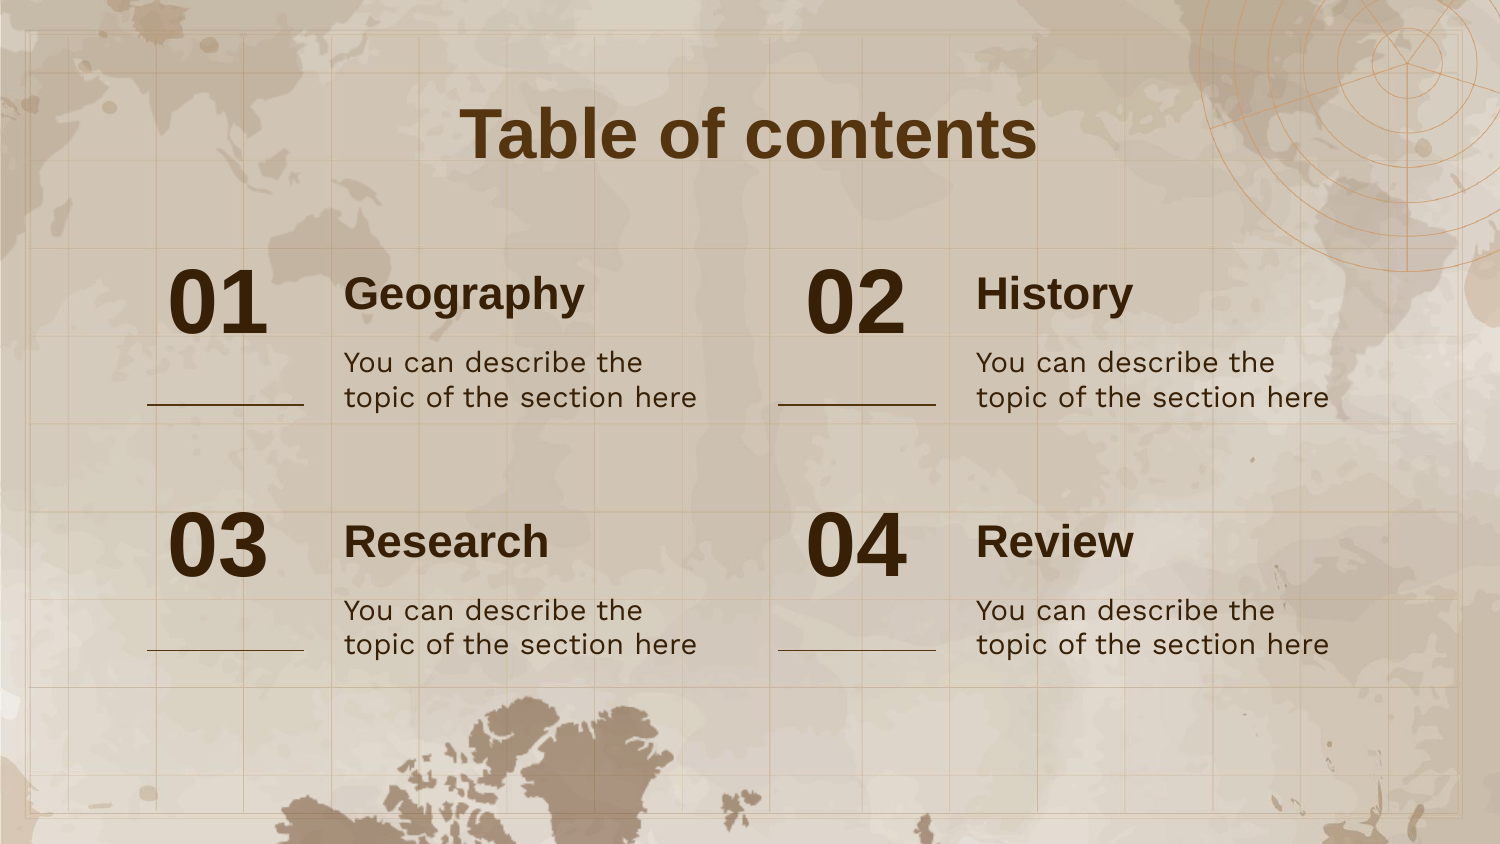

Table of contents
01
02
# Geography
History
You can describe the topic of the section here
You can describe the topic of the section here
03
04
Research
Review
You can describe the topic of the section here
You can describe the topic of the section here